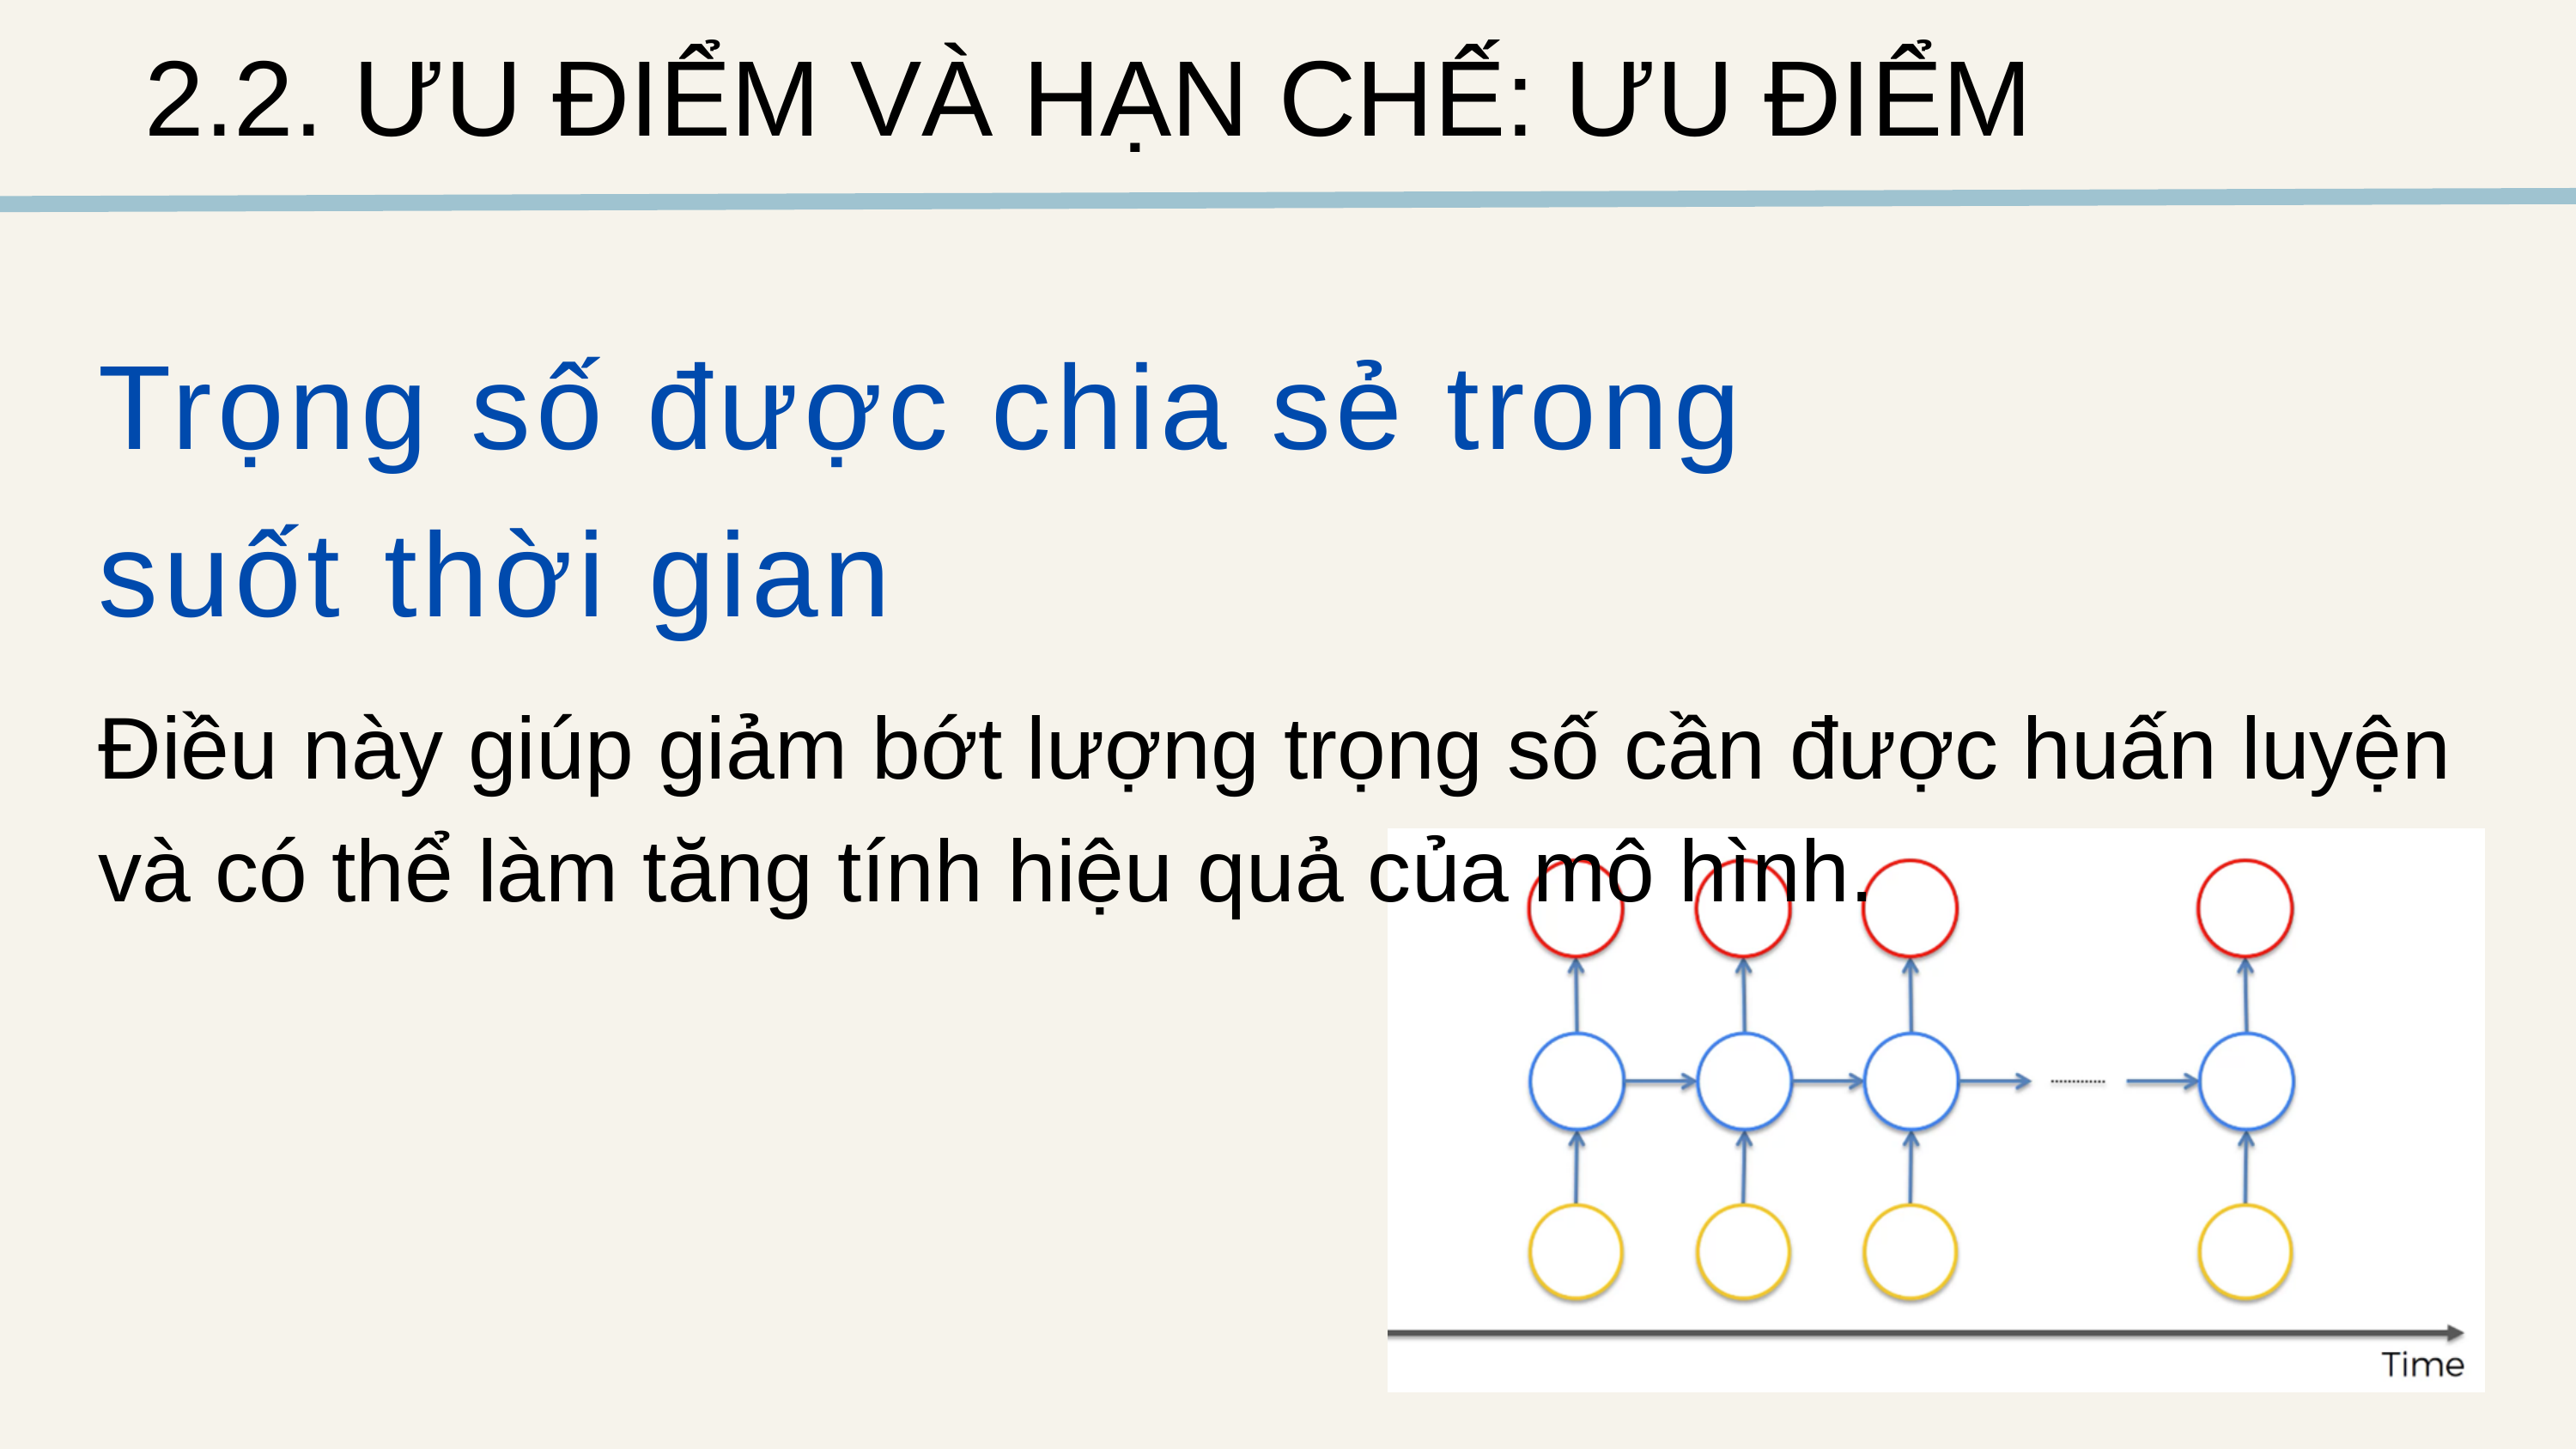

2.2. ƯU ĐIỂM VÀ HẠN CHẾ: ƯU ĐIỂM

Trọng số được chia sẻ trong suốt thời gian
Điều này giúp giảm bớt lượng trọng số cần được huấn luyện và có thể làm tăng tính hiệu quả của mô hình.